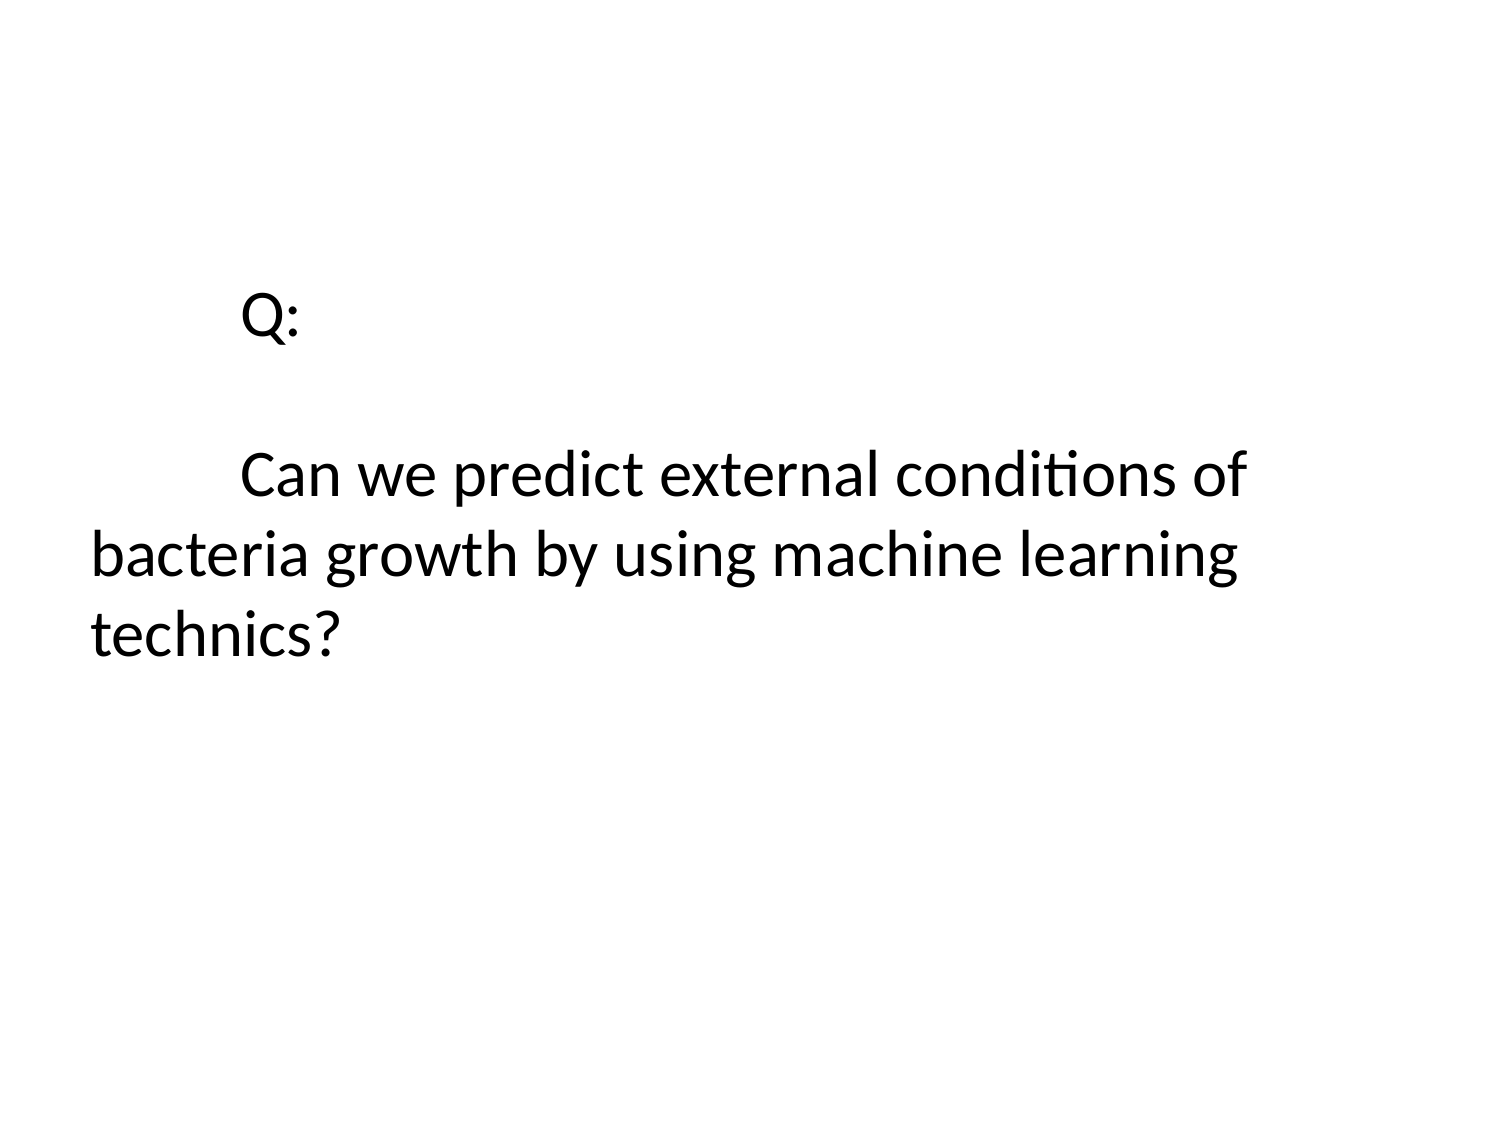

Q:
	Can we predict external conditions of bacteria growth by using machine learning technics?